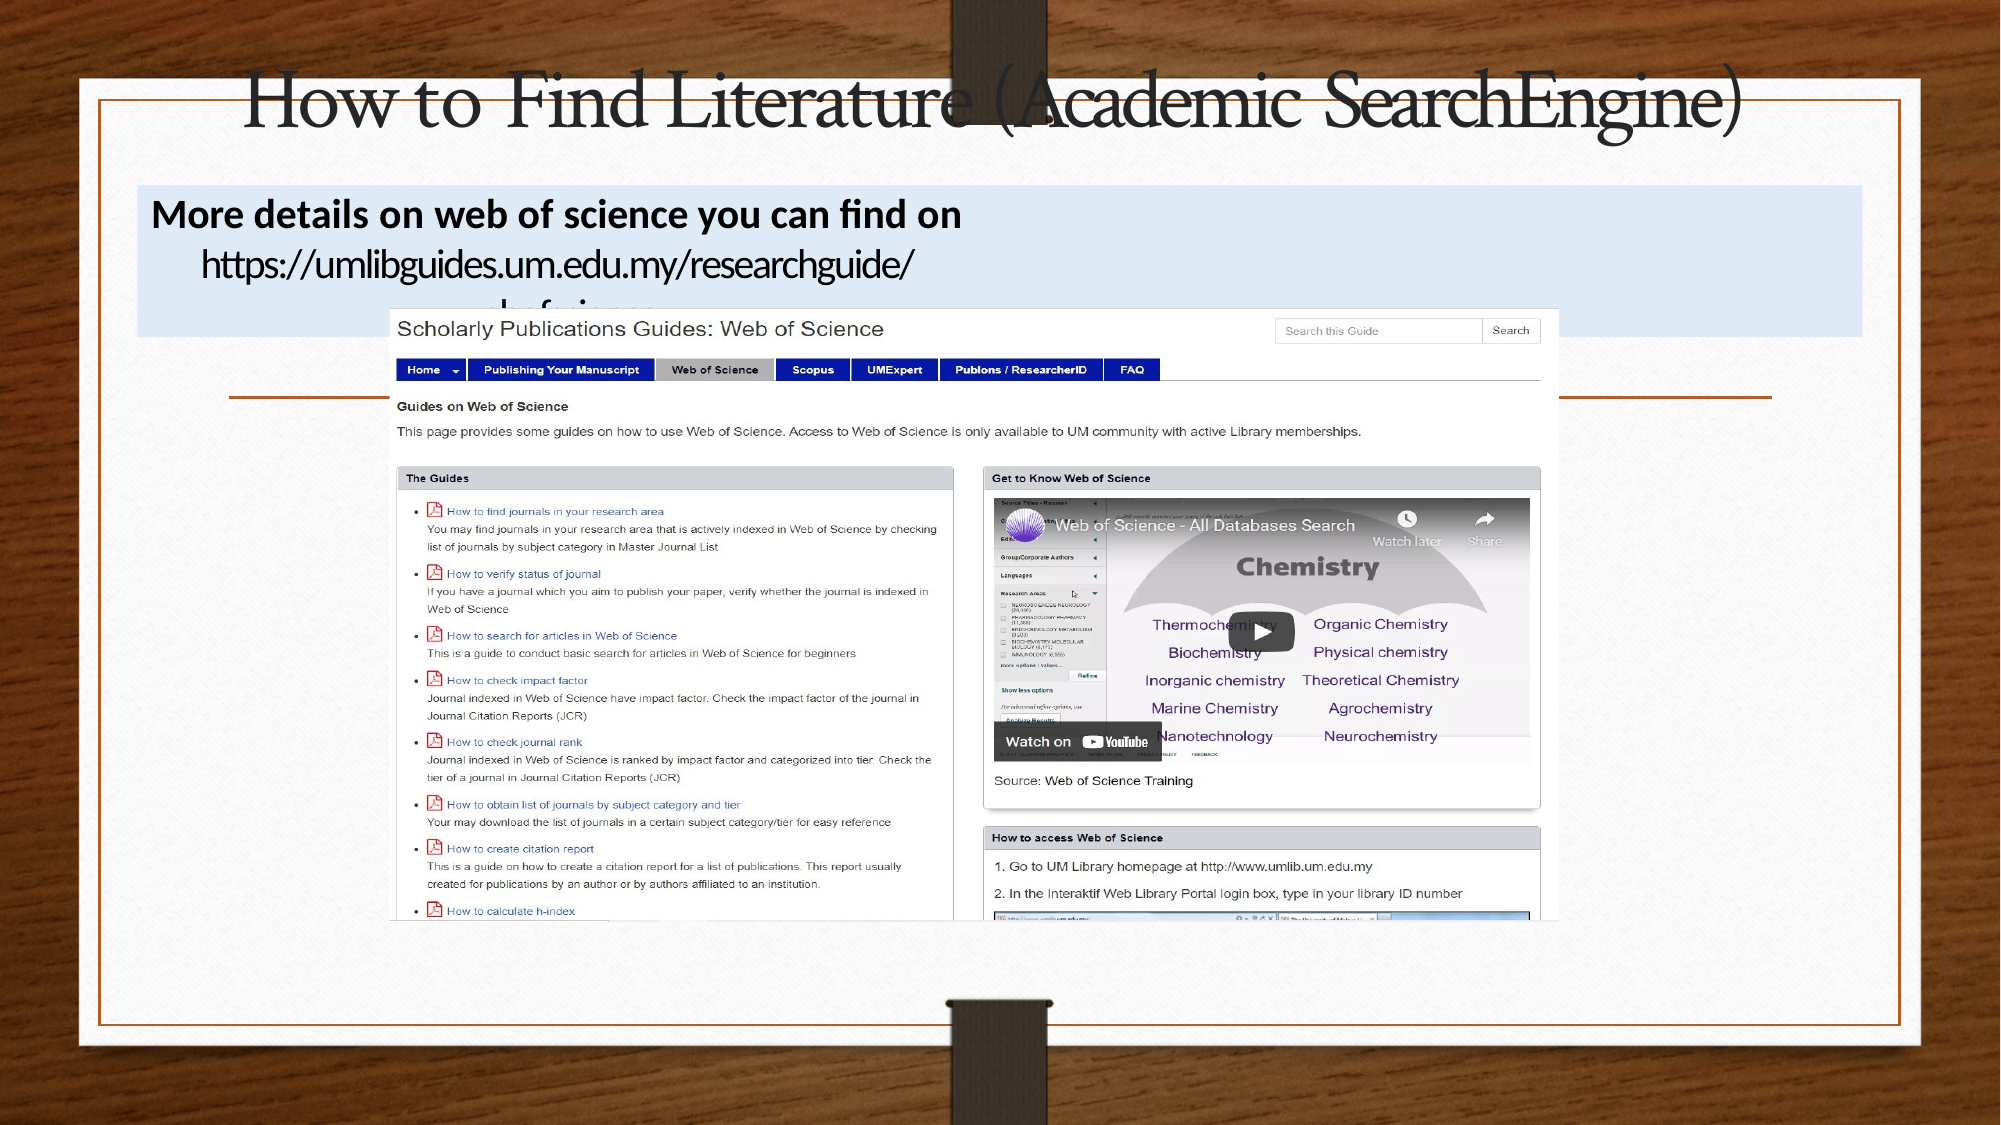

# How to Find Literature (Academic SearchEngine)
More details on web of science you can find on
https://umlibguides.um.edu.my/researchguide/webofscience